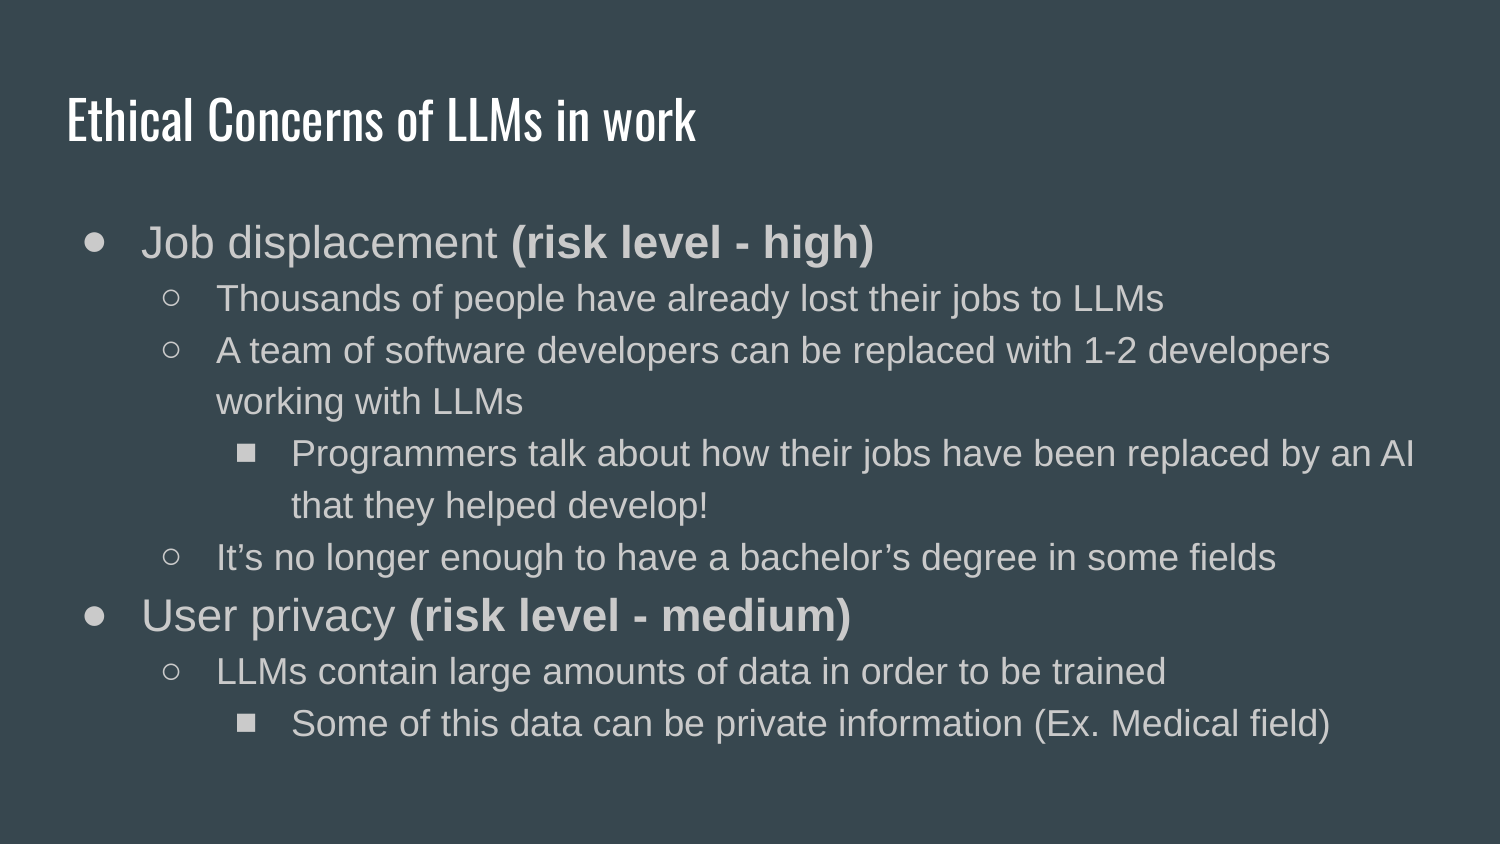

# Ethical Concerns of LLMs in work
Job displacement (risk level - high)
Thousands of people have already lost their jobs to LLMs
A team of software developers can be replaced with 1-2 developers working with LLMs
Programmers talk about how their jobs have been replaced by an AI that they helped develop!
It’s no longer enough to have a bachelor’s degree in some fields
User privacy (risk level - medium)
LLMs contain large amounts of data in order to be trained
Some of this data can be private information (Ex. Medical field)